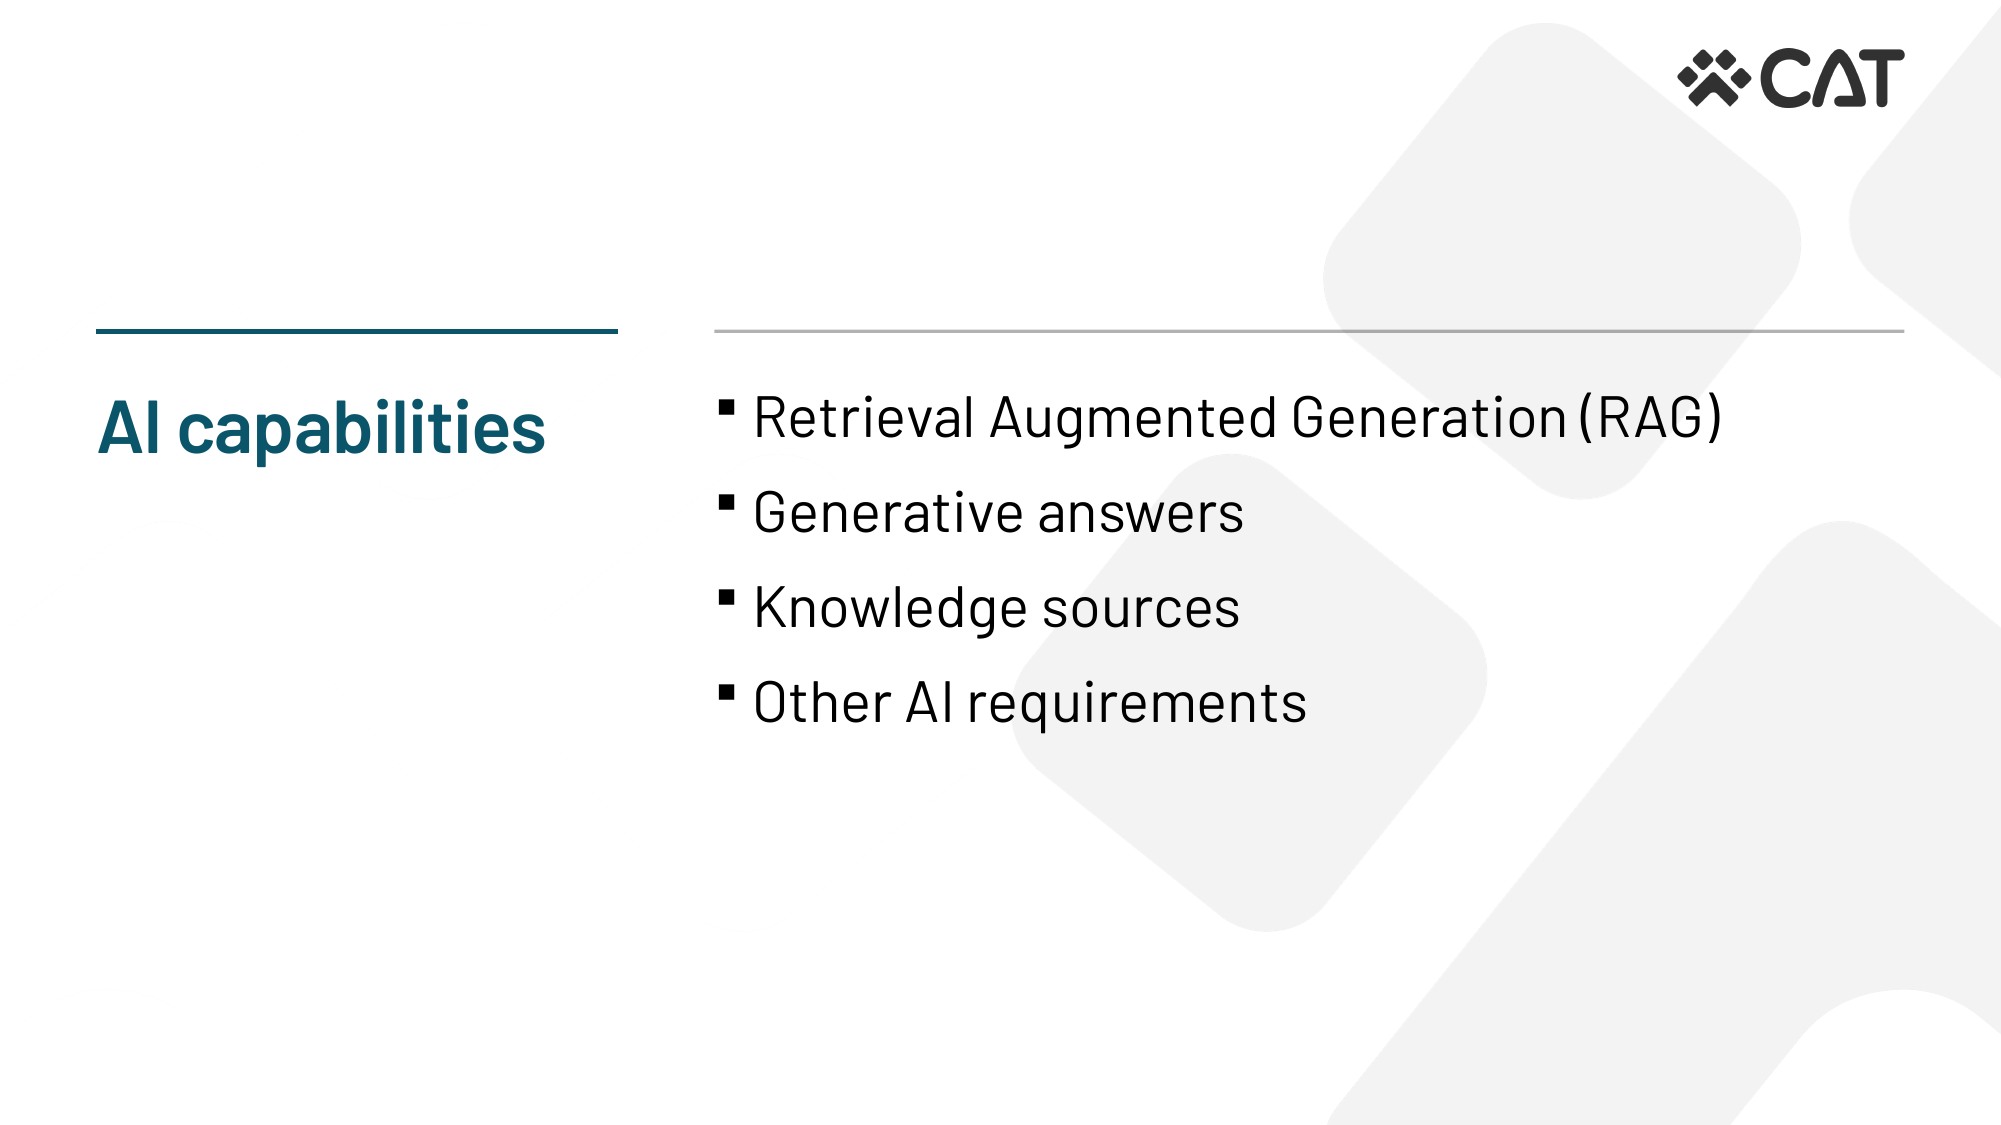

# AI capabilities
Retrieval Augmented Generation (RAG)
Generative answers
Knowledge sources
Other AI requirements